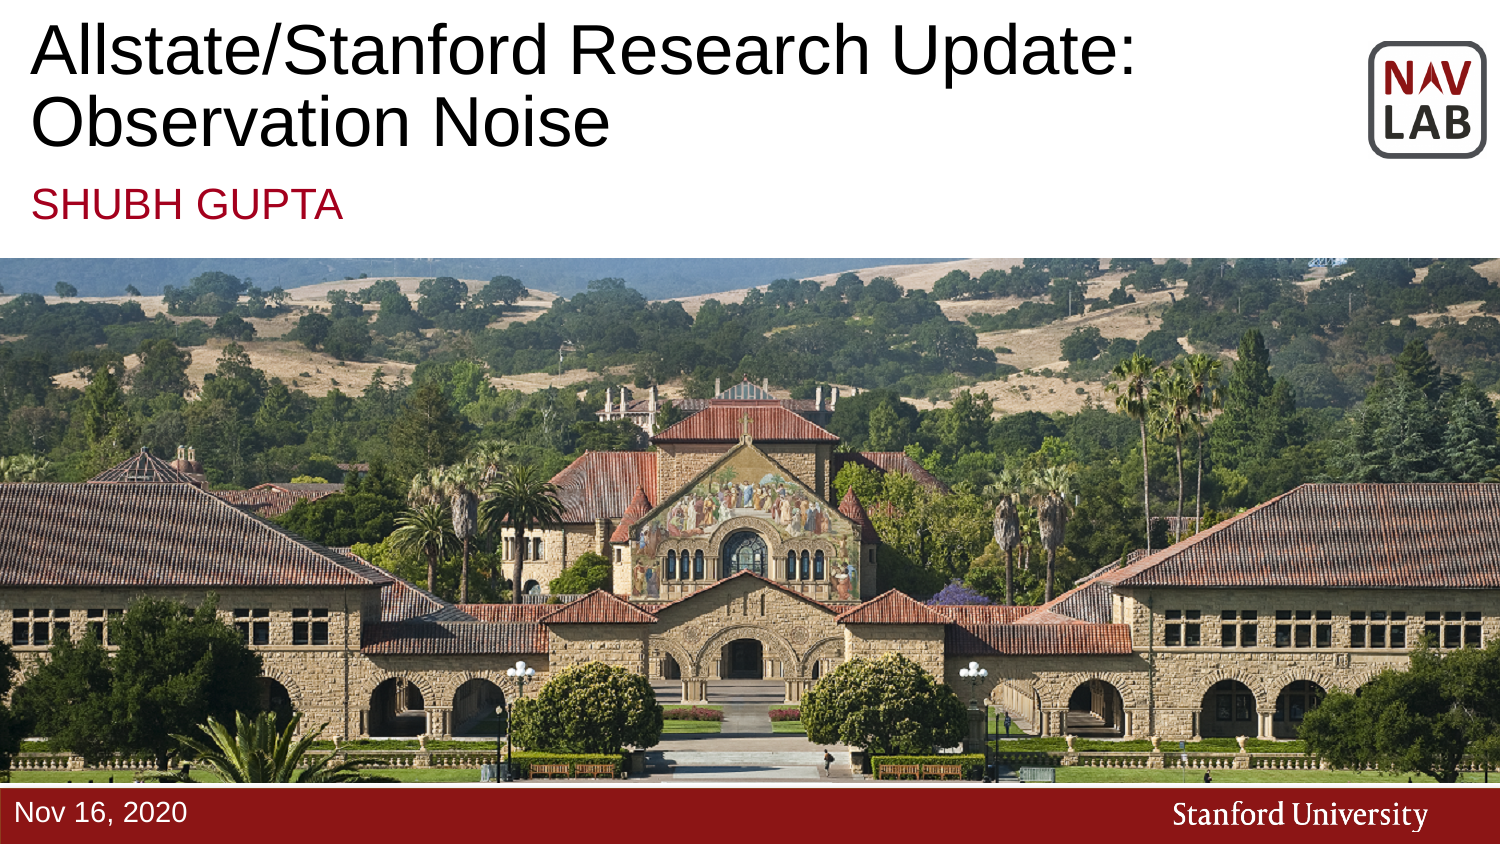

# Allstate/Stanford Research Update: Observation Noise
Shubh Gupta
Nov 16, 2020